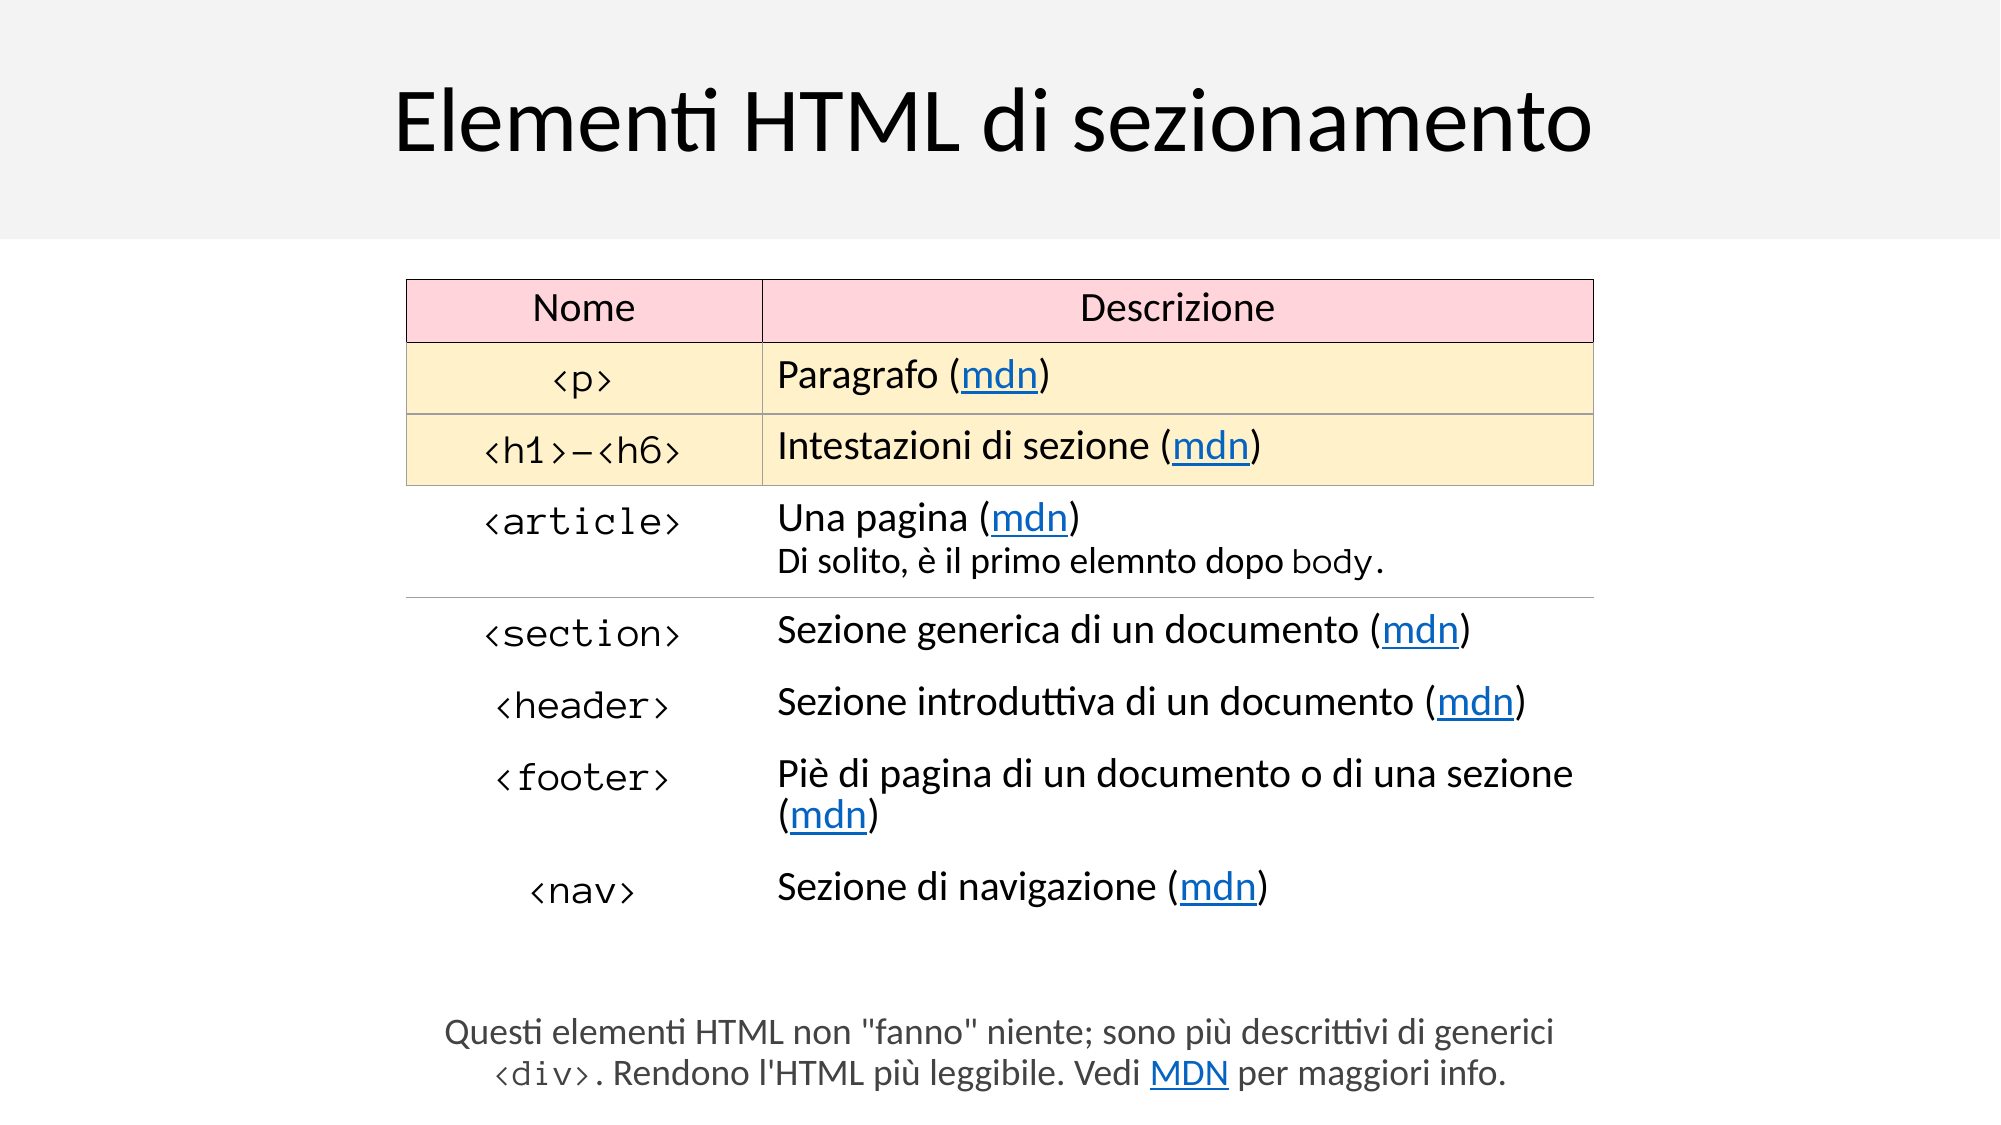

# Elementi HTML di sezionamento
| Nome | Descrizione |
| --- | --- |
| <p> | Paragrafo (mdn) |
| <h1>-<h6> | Intestazioni di sezione (mdn) |
| <article> | Una pagina (mdn) Di solito, è il primo elemnto dopo body. |
| <section> | Sezione generica di un documento (mdn) |
| <header> | Sezione introduttiva di un documento (mdn) |
| <footer> | Piè di pagina di un documento o di una sezione (mdn) |
| <nav> | Sezione di navigazione (mdn) |
Questi elementi HTML non "fanno" niente; sono più descrittivi di generici <div>. Rendono l'HTML più leggibile. Vedi MDN per maggiori info.